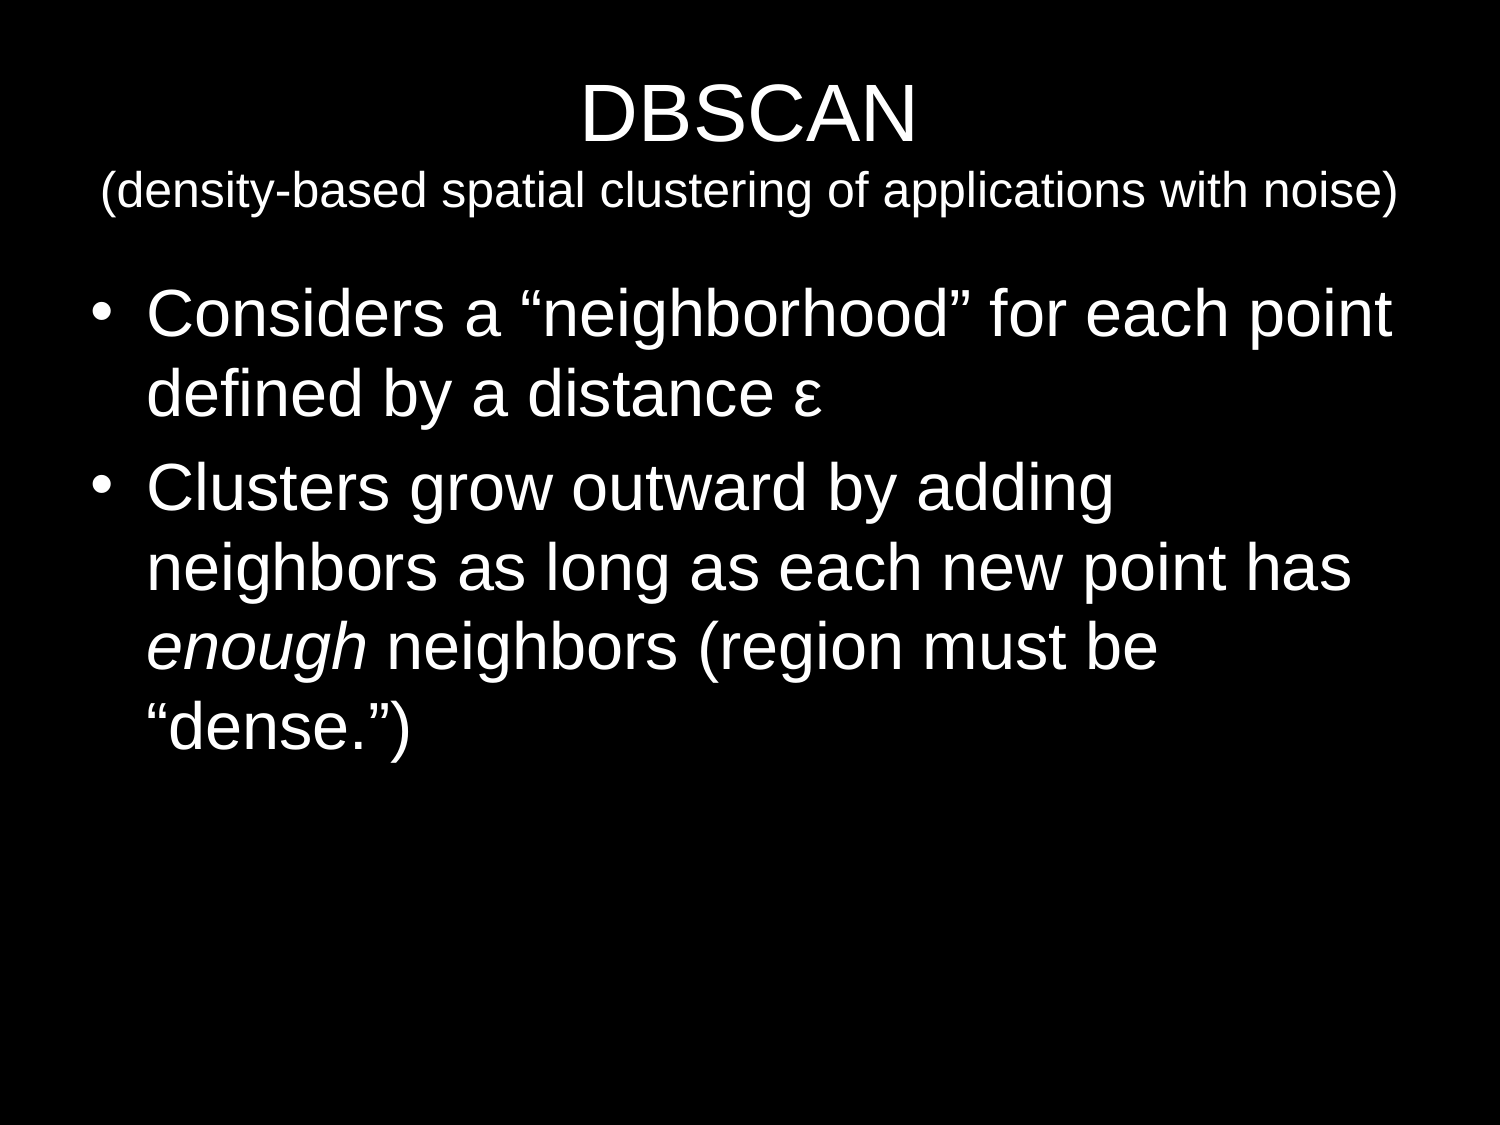

# DBSCAN (density-based spatial clustering of applications with noise)
Considers a “neighborhood” for each point defined by a distance ε
Clusters grow outward by adding neighbors as long as each new point has enough neighbors (region must be “dense.”)